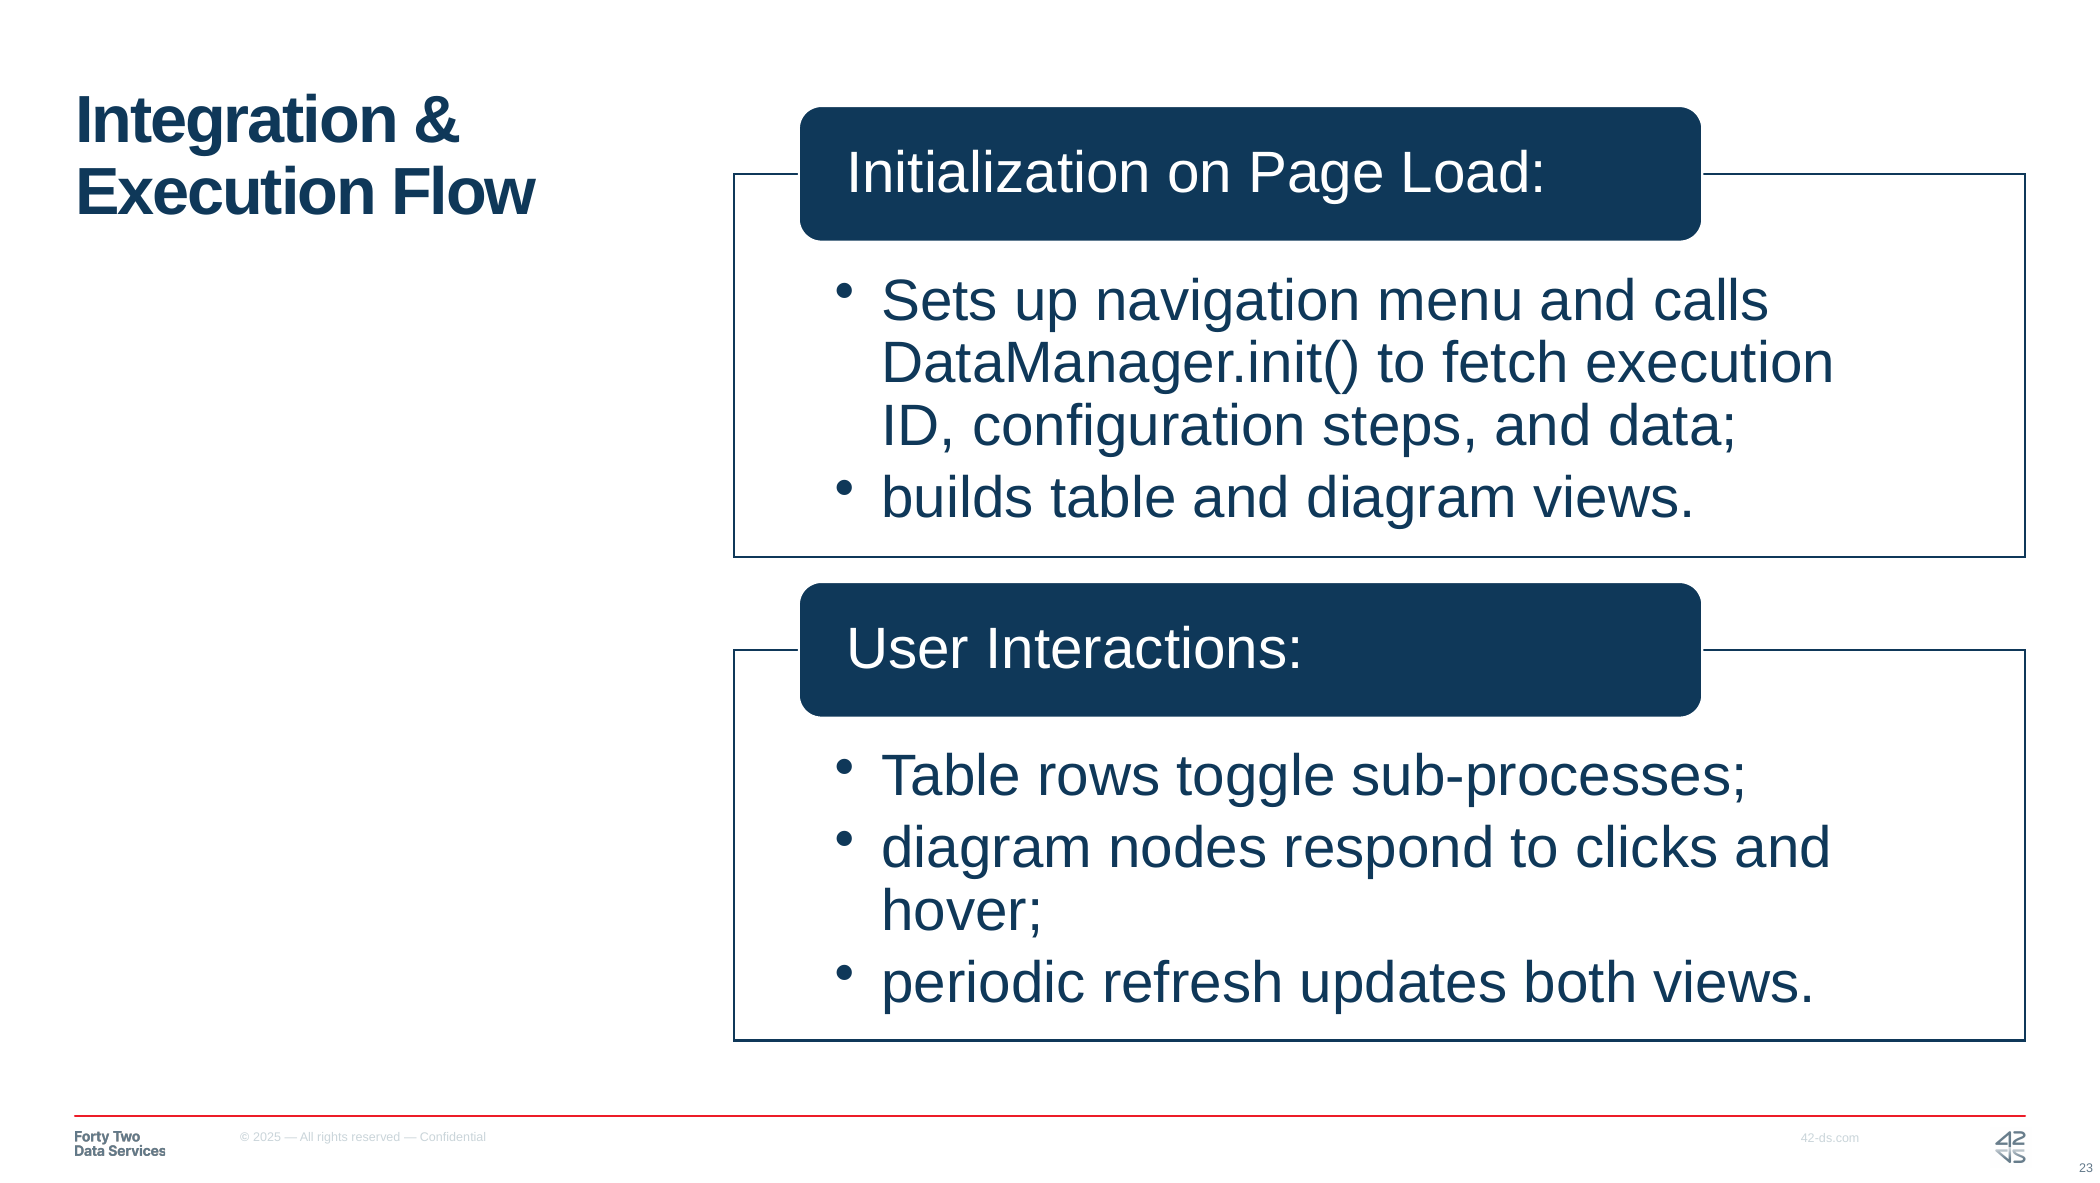

# Integration & Execution Flow
Sets up navigation menu and calls DataManager.init() to fetch execution ID, configuration steps, and data;
builds table and diagram views.
Initialization on Page Load:
Table rows toggle sub-processes;
diagram nodes respond to clicks and hover;
periodic refresh updates both views.
User Interactions:
23